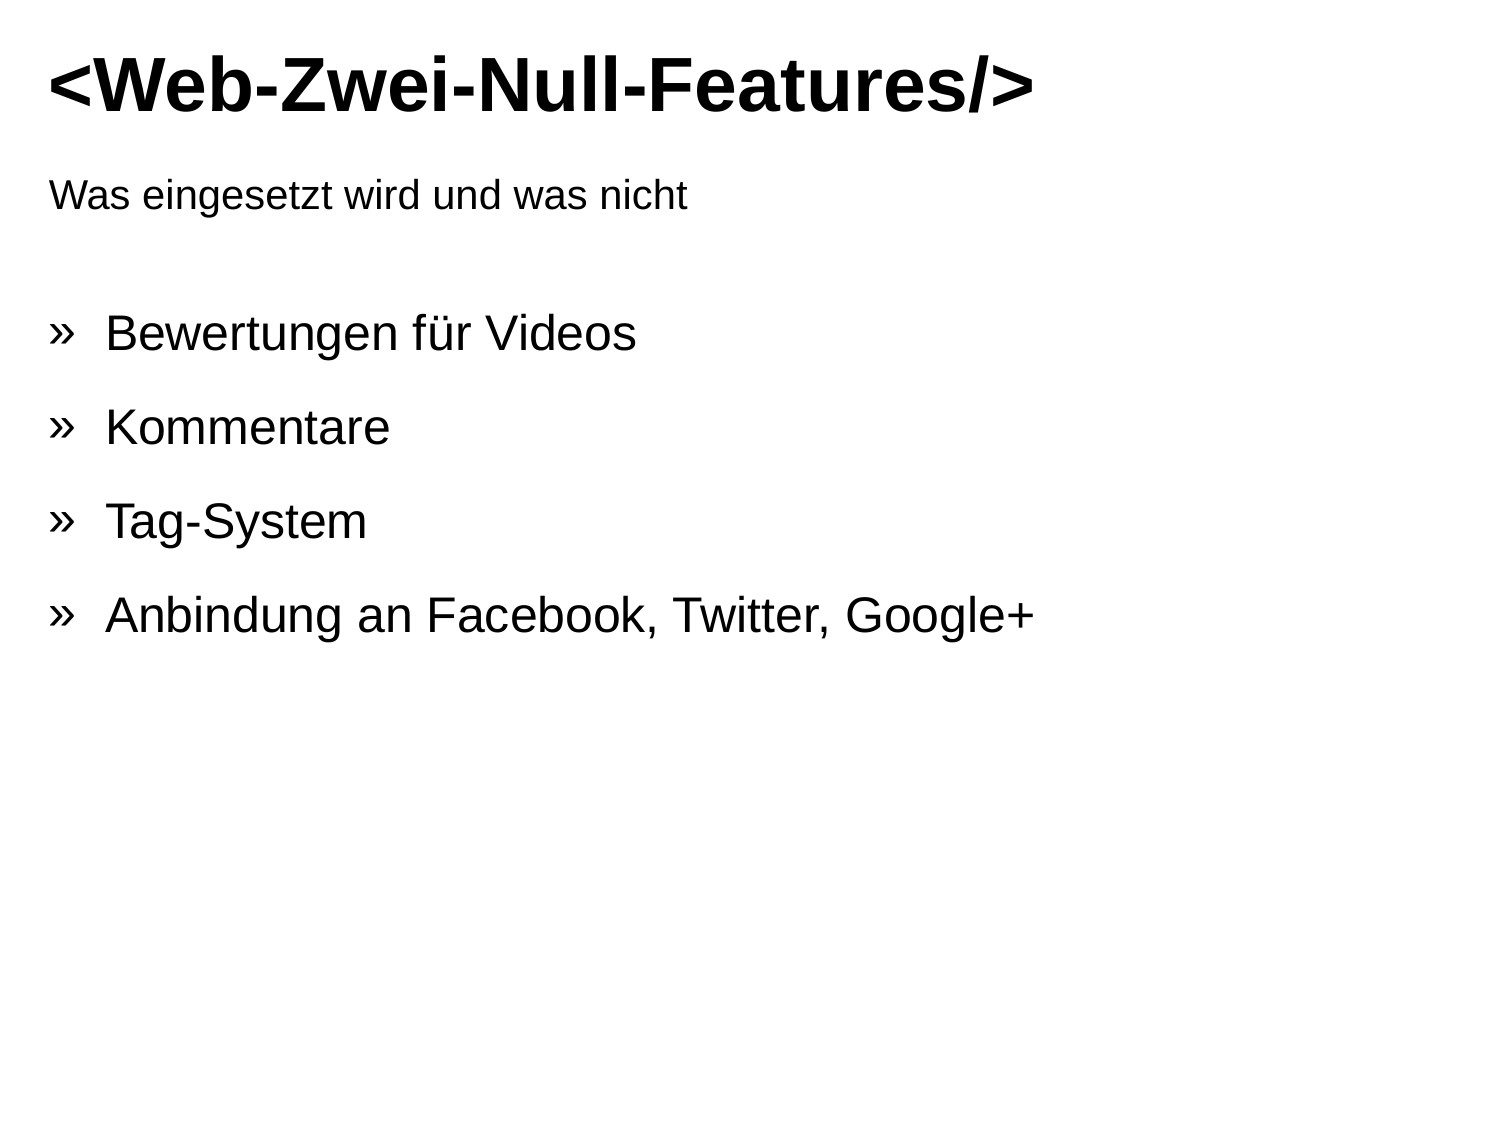

# <Web-Zwei-Null-Features/>
Was eingesetzt wird und was nicht
Bewertungen für Videos
Kommentare
Tag-System
Anbindung an Facebook, Twitter, Google+